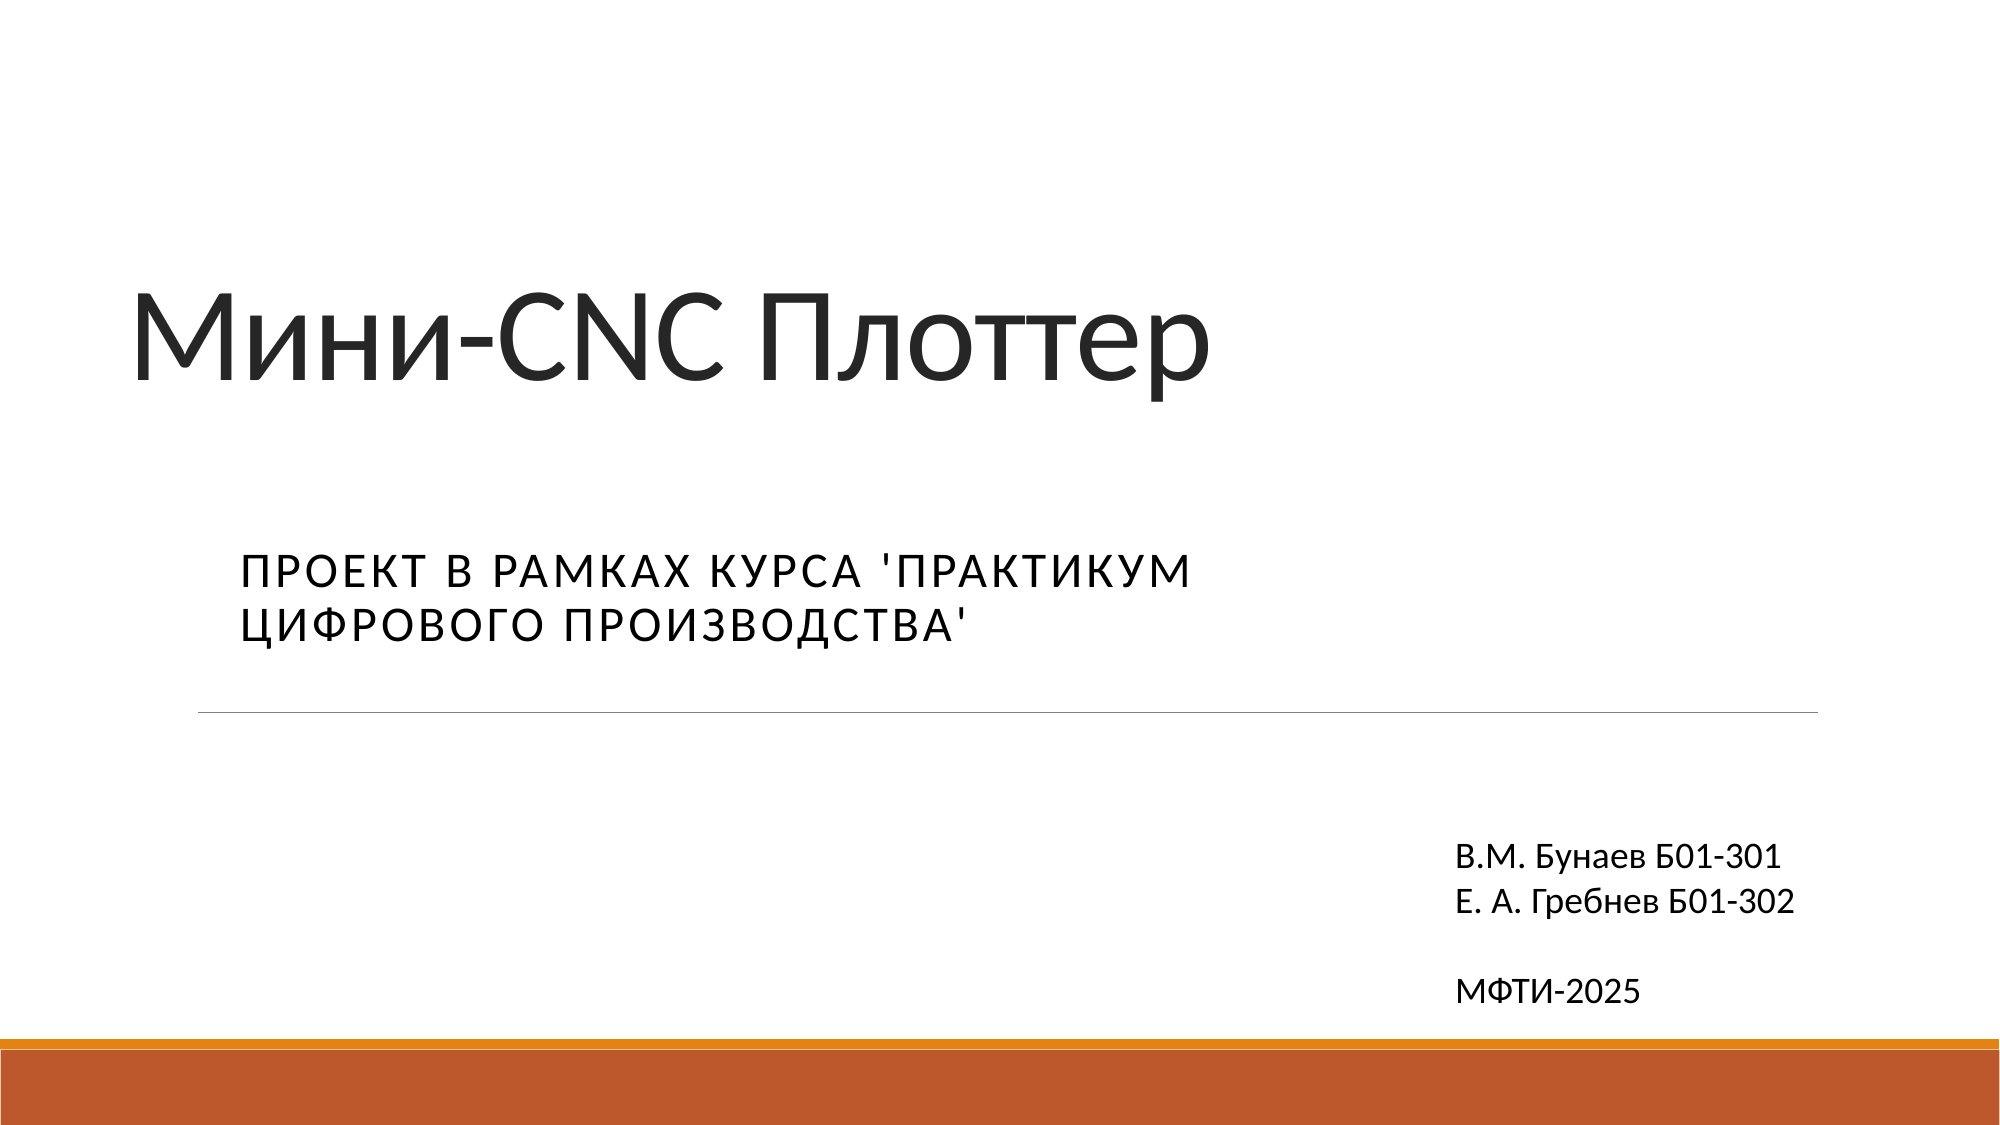

# Мини-CNC Плоттер
Проект в рамках курса 'Практикум цифрового производства'
В.М. Бунаев Б01-301
Е. А. Гребнев Б01-302
МФТИ-2025